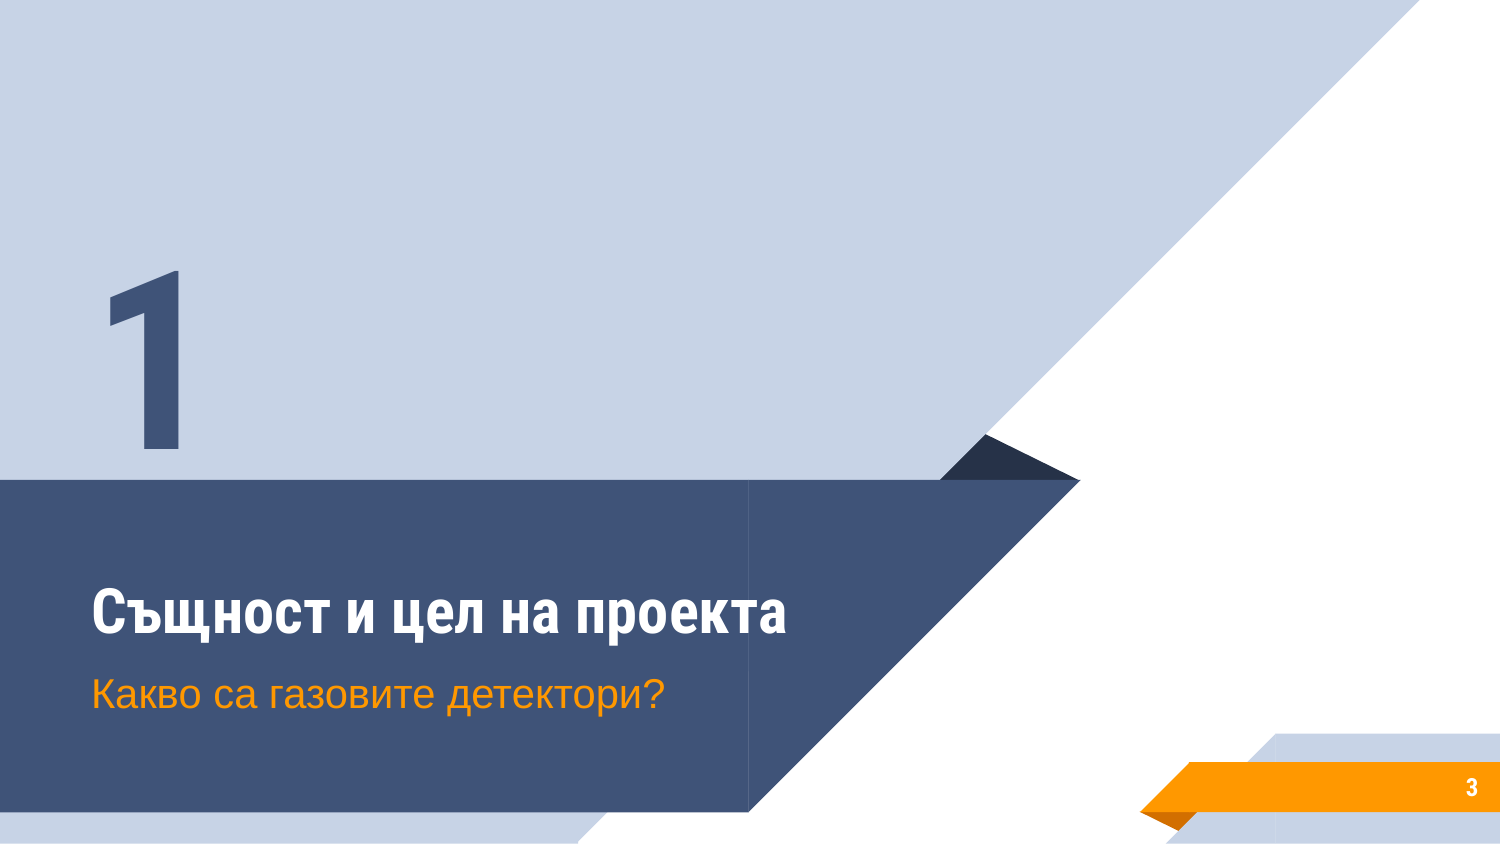

1
# Същност и цел на проекта
Какво са газовите детектори?
3